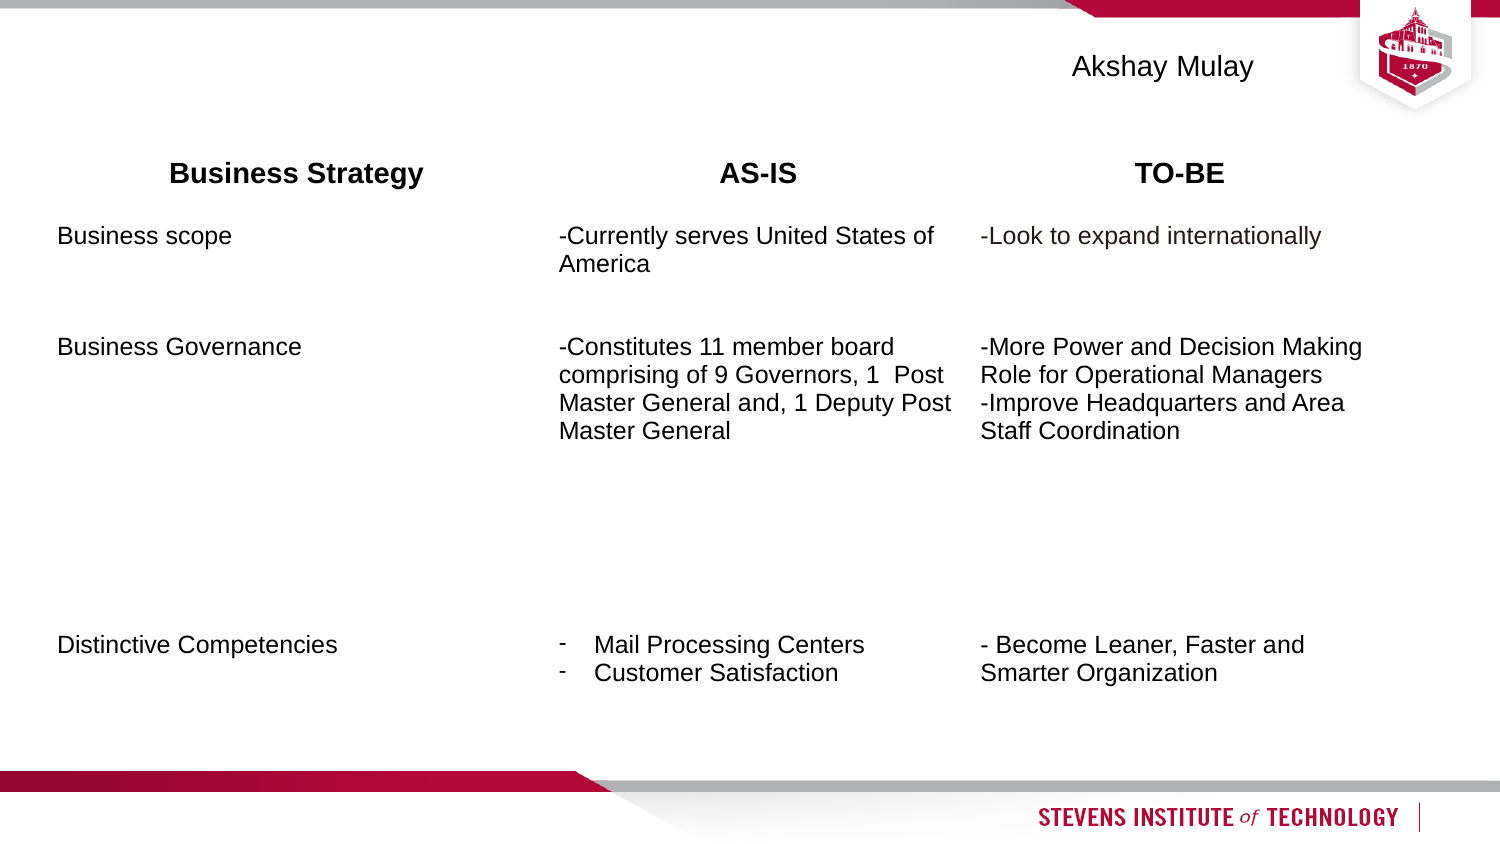

Akshay Mulay
| Business Strategy | AS-IS | TO-BE |
| --- | --- | --- |
| Business scope | -Currently serves United States of America | -Look to expand internationally |
| Business Governance | -Constitutes 11 member board comprising of 9 Governors, 1 Post Master General and, 1 Deputy Post Master General | -More Power and Decision Making Role for Operational Managers -Improve Headquarters and Area Staff Coordination |
| Distinctive Competencies | Mail Processing Centers Customer Satisfaction | - Become Leaner, Faster and Smarter Organization |